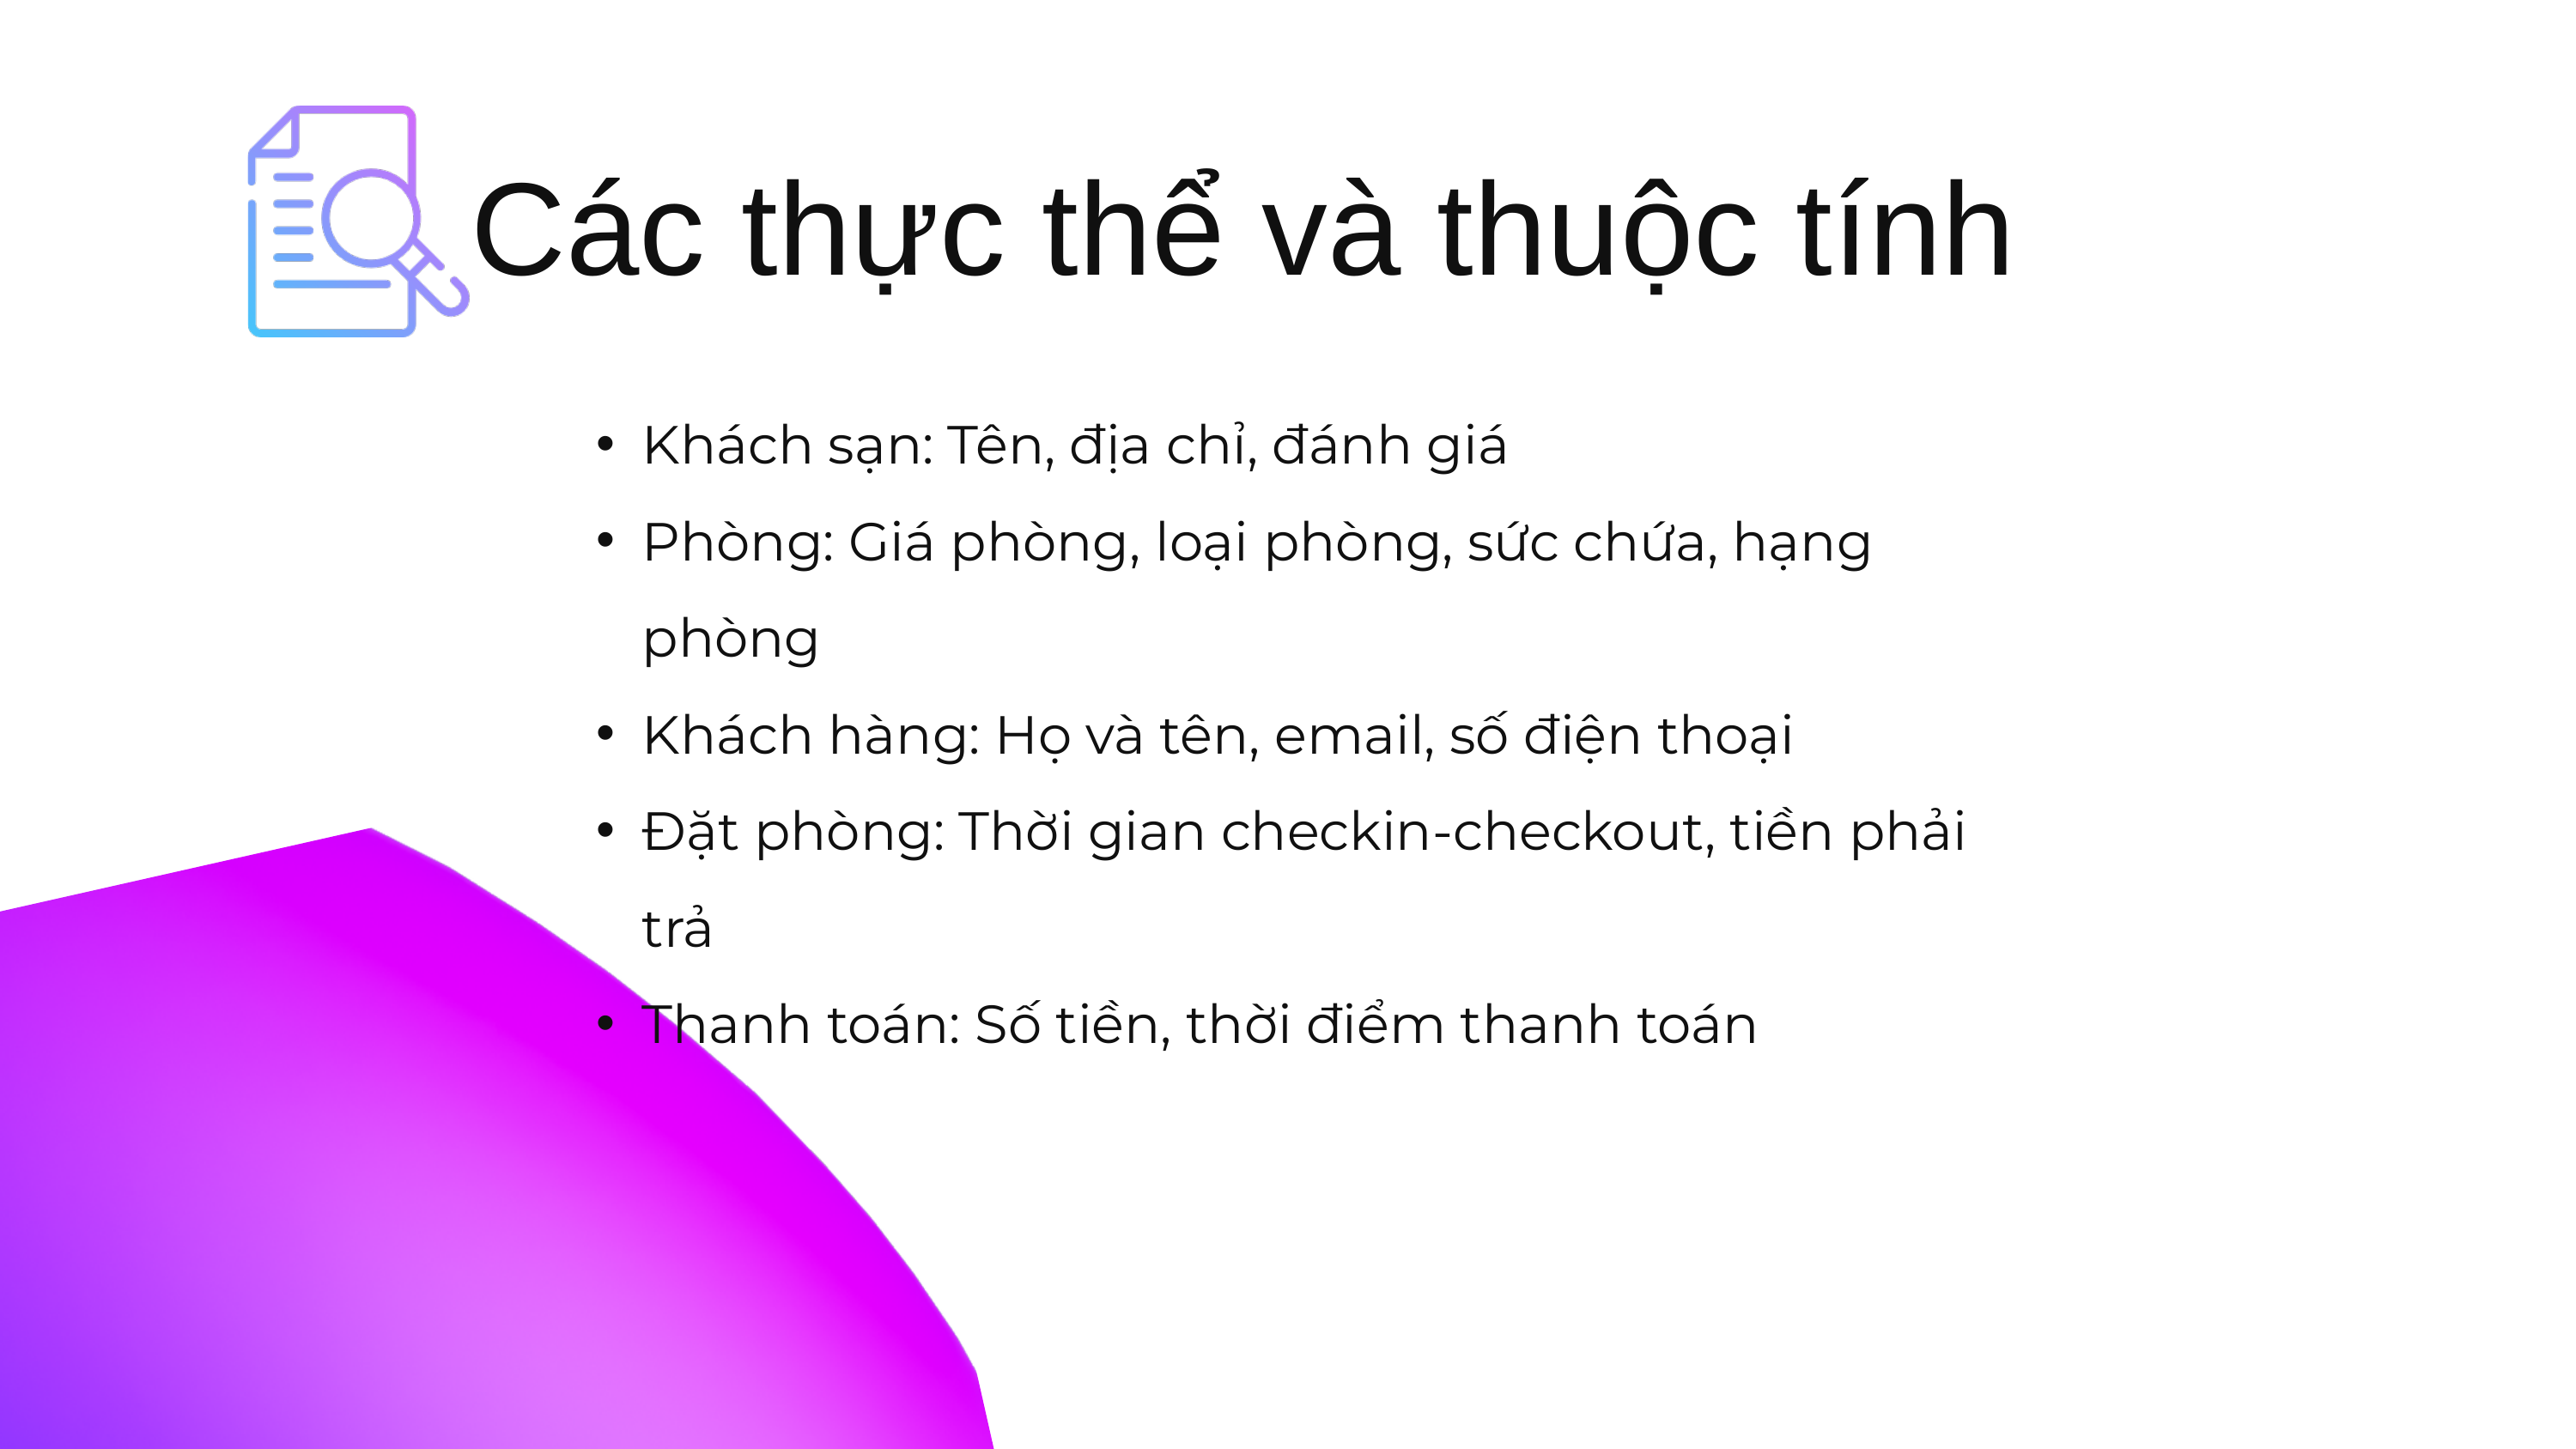

Các thực thể và thuộc tính
Khách sạn: Tên, địa chỉ, đánh giá
Phòng: Giá phòng, loại phòng, sức chứa, hạng phòng
Khách hàng: Họ và tên, email, số điện thoại
Đặt phòng: Thời gian checkin-checkout, tiền phải trả
Thanh toán: Số tiền, thời điểm thanh toán